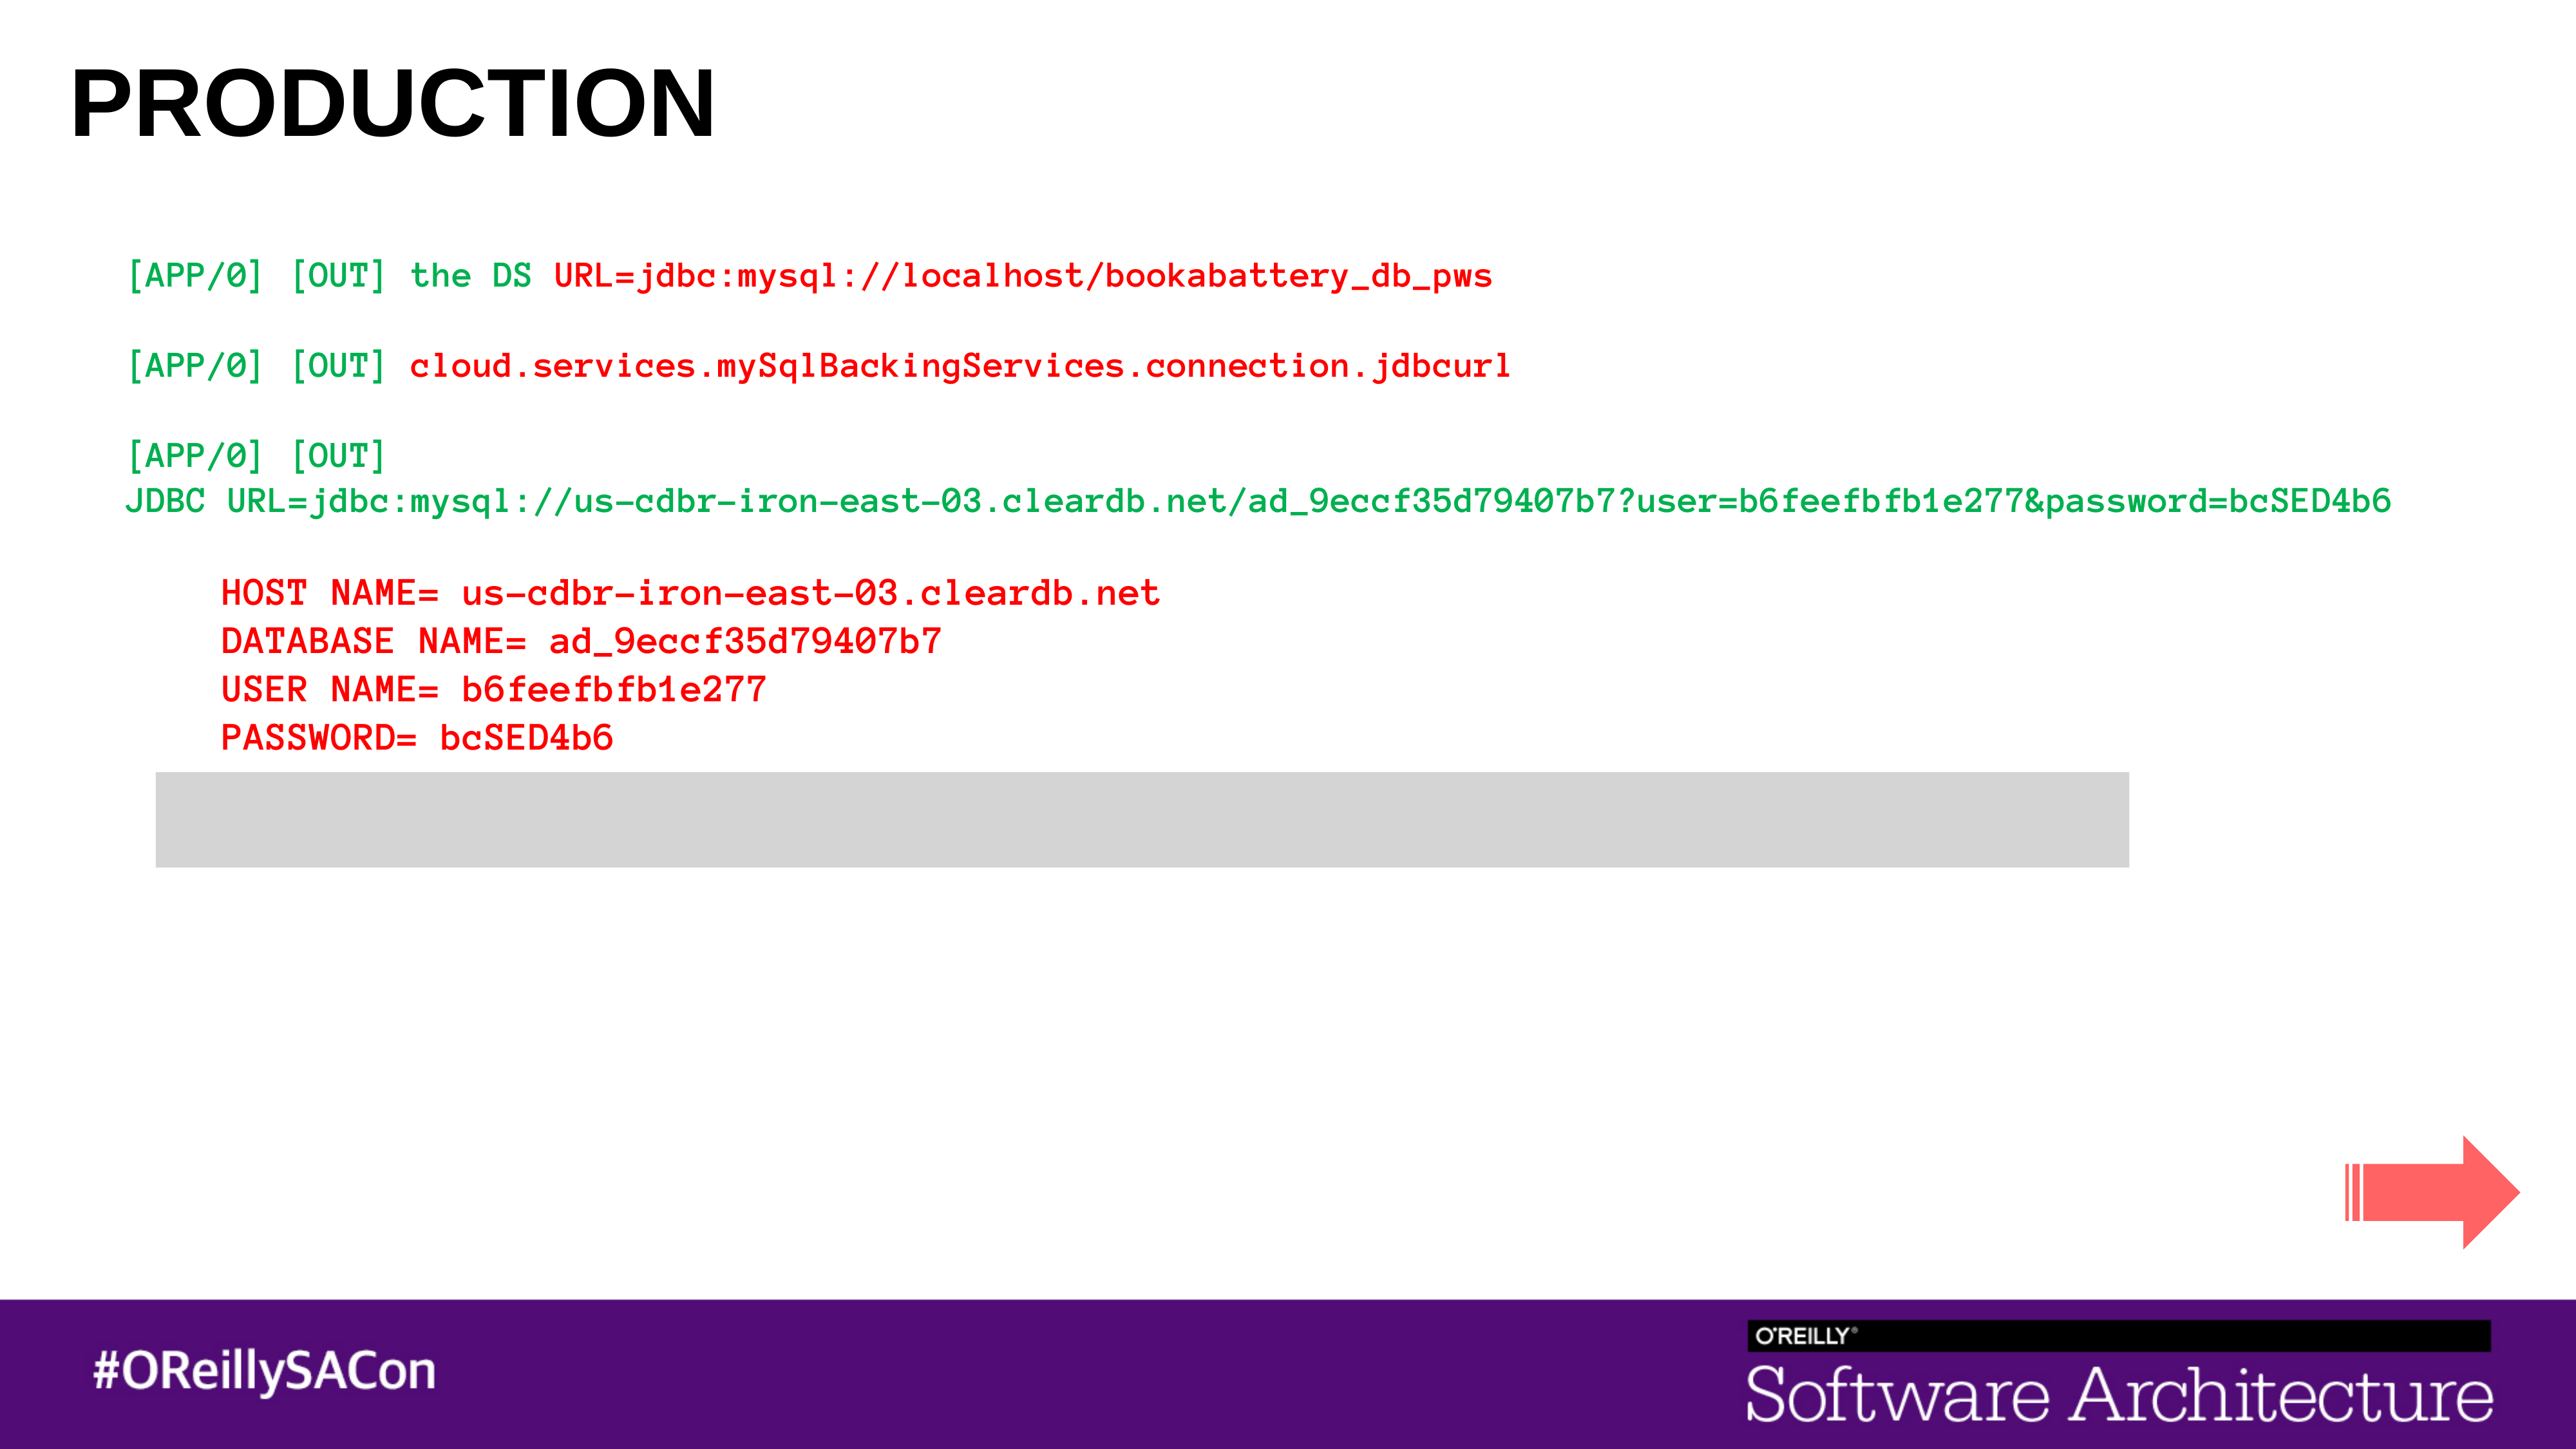

# PRODUCTION

[APP/0] [OUT] the DS URL=jdbc:mysql://localhost/bookabattery_db_pws

[APP/0] [OUT] cloud.services.mySqlBackingServices.connection.jdbcurl

[APP/0] [OUT]
JDBC URL=jdbc:mysql://us-cdbr-iron-east-03.cleardb.net/ad_9eccf35d79407b7?user=b6feefbfb1e277&password=bcSED4b6

	HOST NAME= us-cdbr-iron-east-03.cleardb.net
	DATABASE NAME= ad_9eccf35d79407b7
	USER NAME= b6feefbfb1e277
	PASSWORD= bcSED4b6